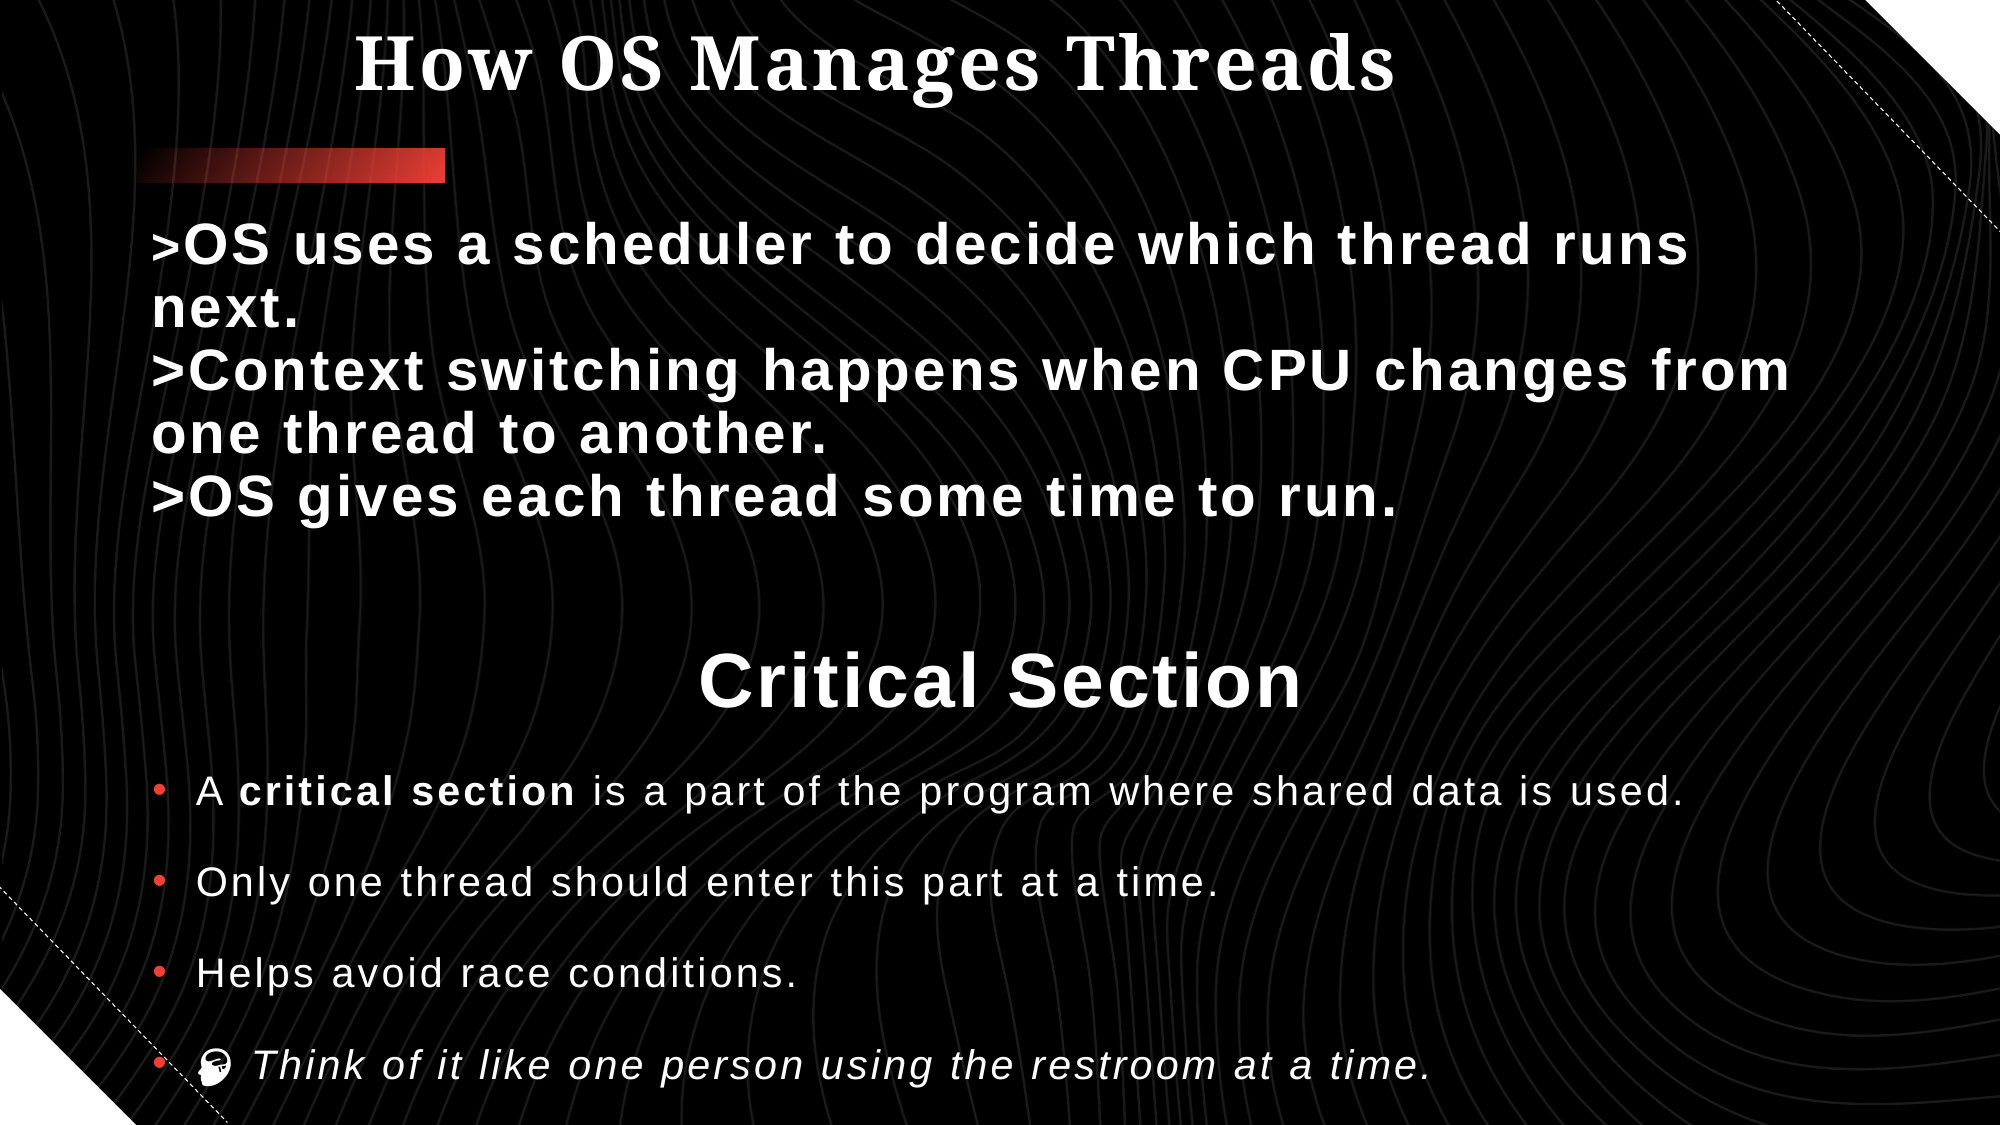

# How OS Manages Threads >OS uses a scheduler to decide which thread runs next. >Context switching happens when CPU changes from one thread to another. >OS gives each thread some time to run.
Critical Section
A critical section is a part of the program where shared data is used.
Only one thread should enter this part at a time.
Helps avoid race conditions.
🧠 Think of it like one person using the restroom at a time.